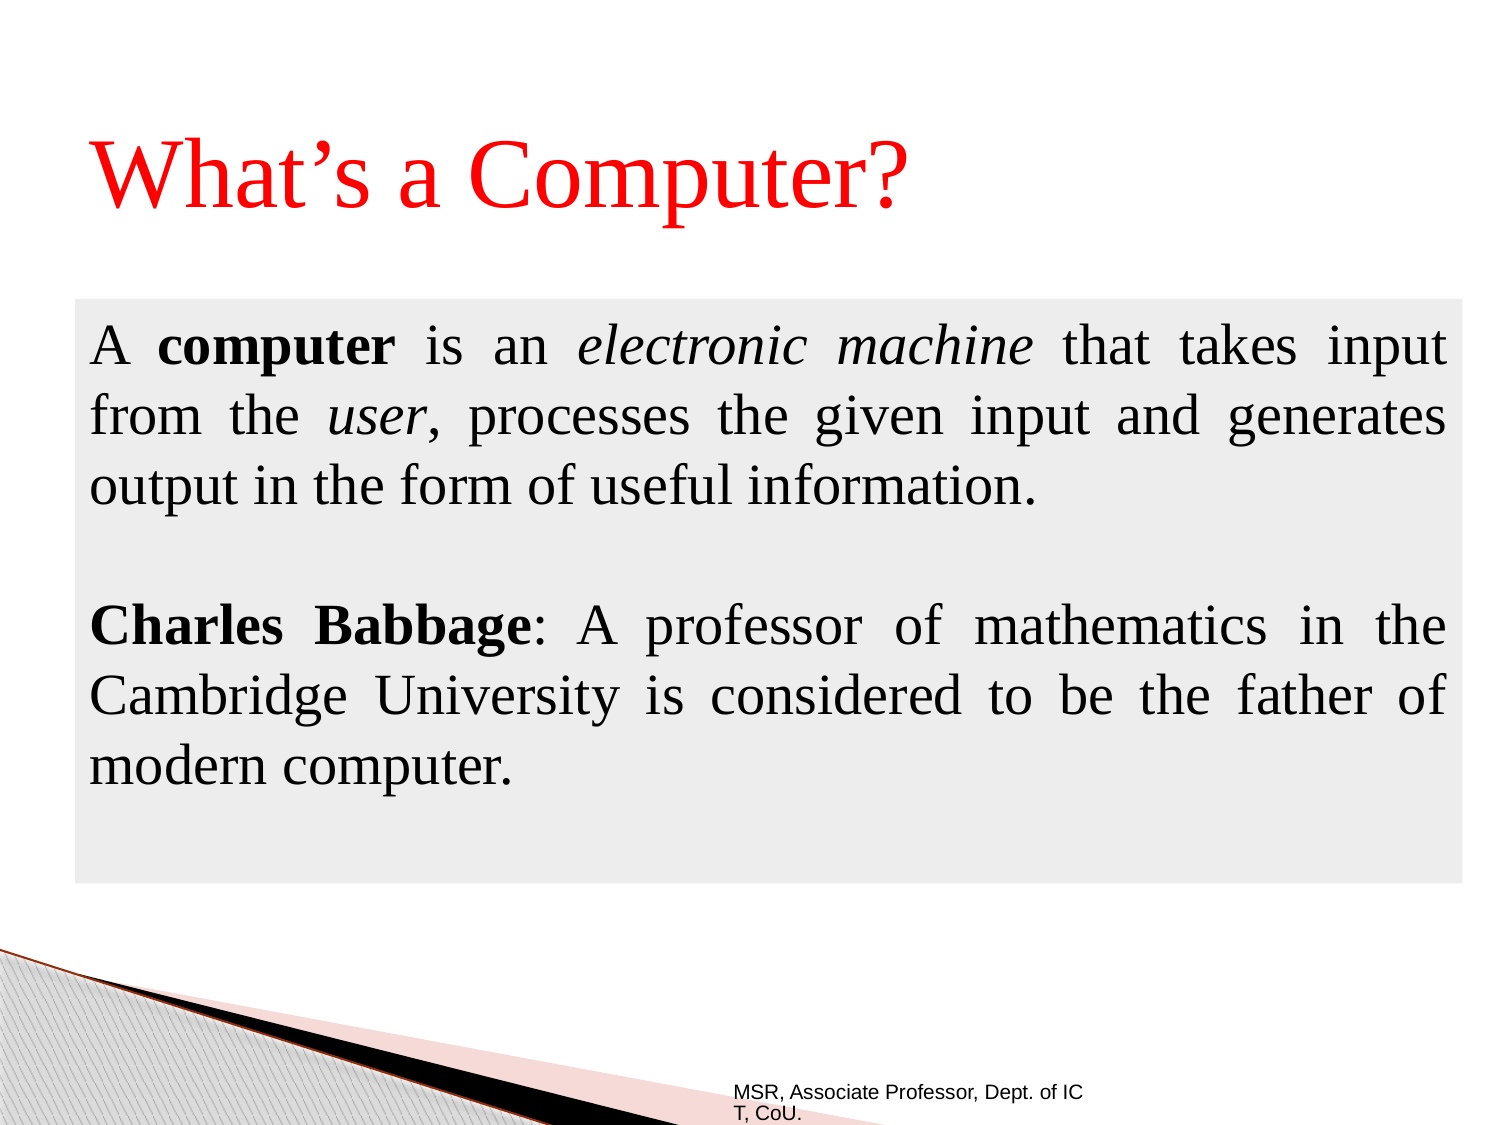

What’s a Computer?

A computer is an electronic machine that takes input from the user, processes the given input and generates output in the form of useful information.

Charles Babbage: A professor of mathematics in the Cambridge University is considered to be the father of modern computer.

MSR, Associate Professor, Dept. of ICT, CoU.